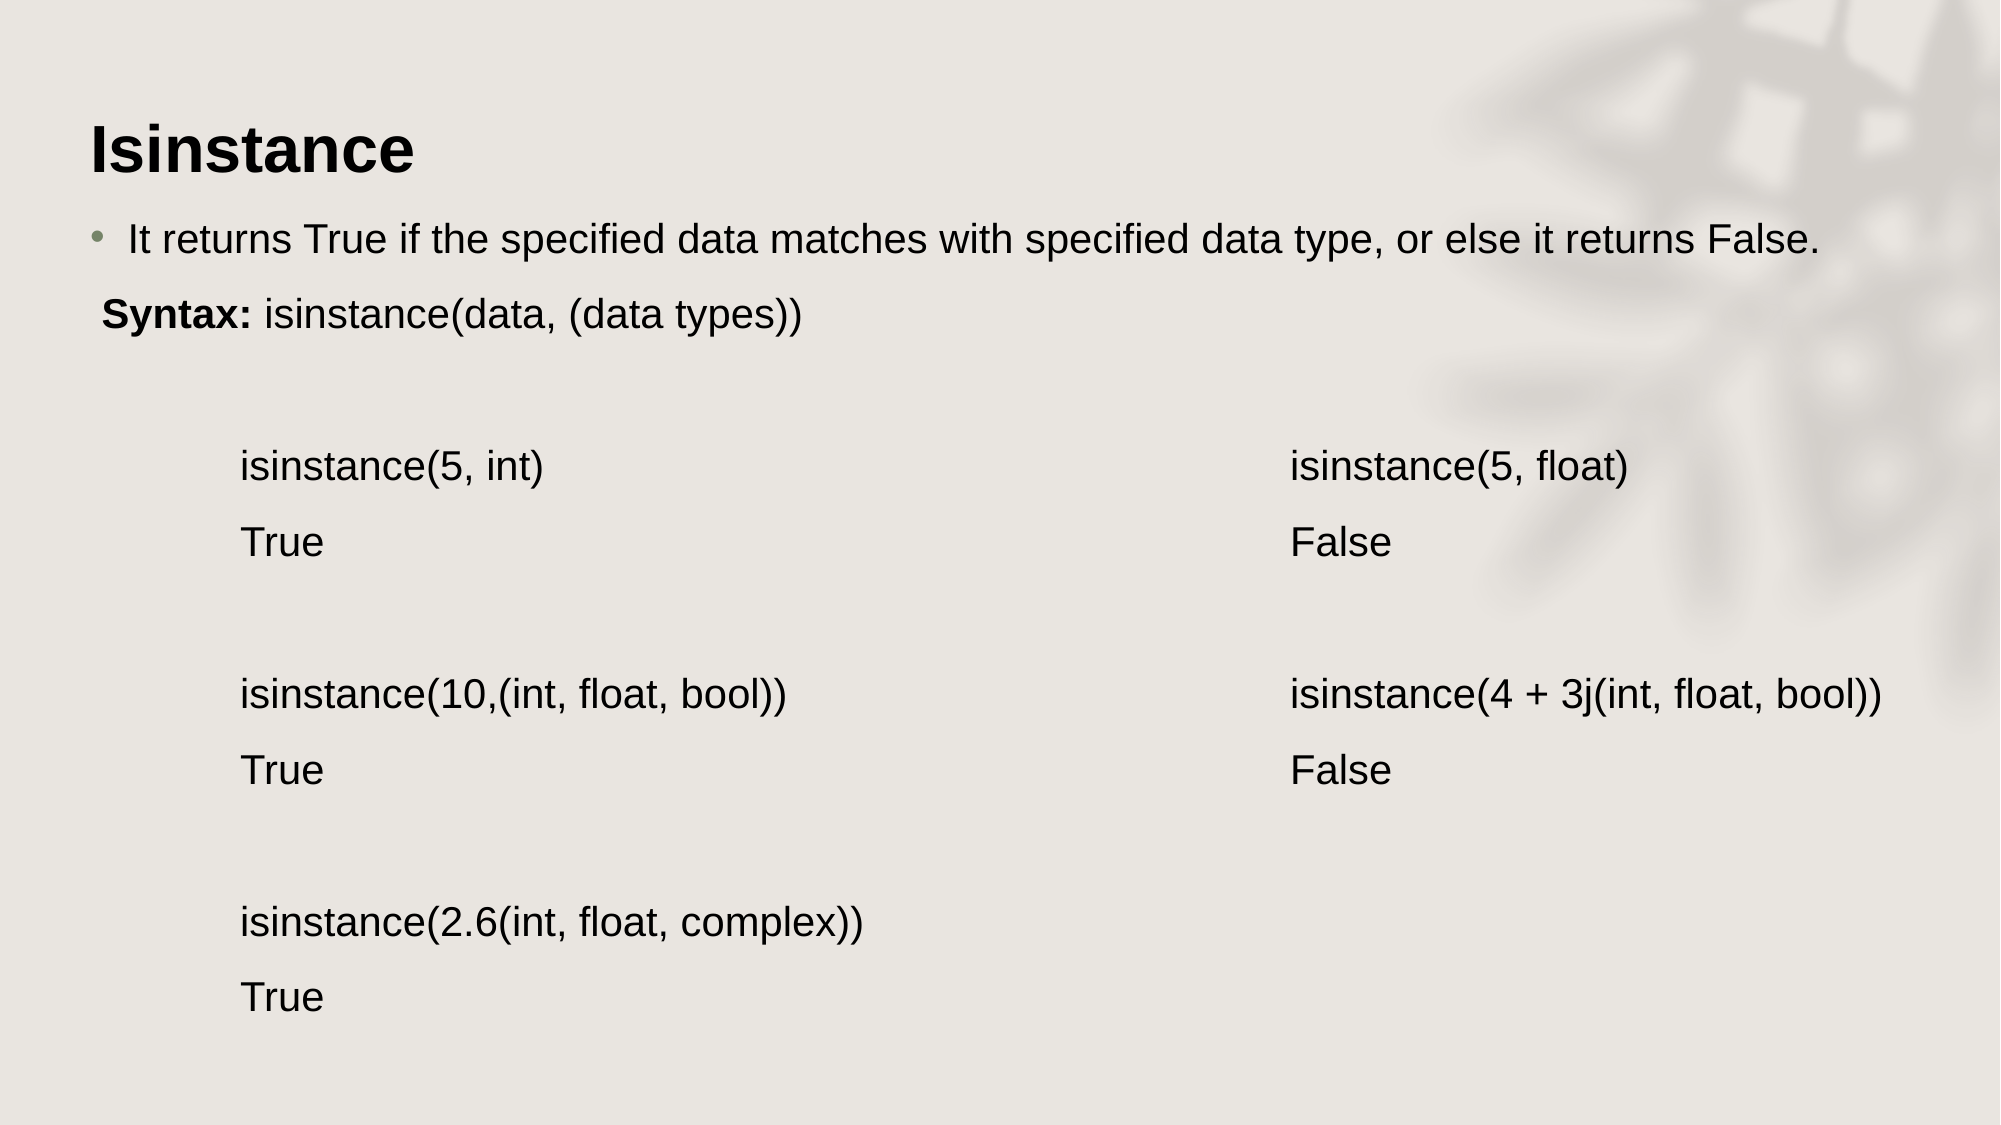

Isinstance
It returns True if the specified data matches with specified data type, or else it returns False.
 Syntax: isinstance(data, (data types))

	isinstance(5, int)					isinstance(5, float)
	True							False

	isinstance(10,(int, float, bool))				isinstance(4 + 3j(int, float, bool))
	True							False

	isinstance(2.6(int, float, complex))
	True